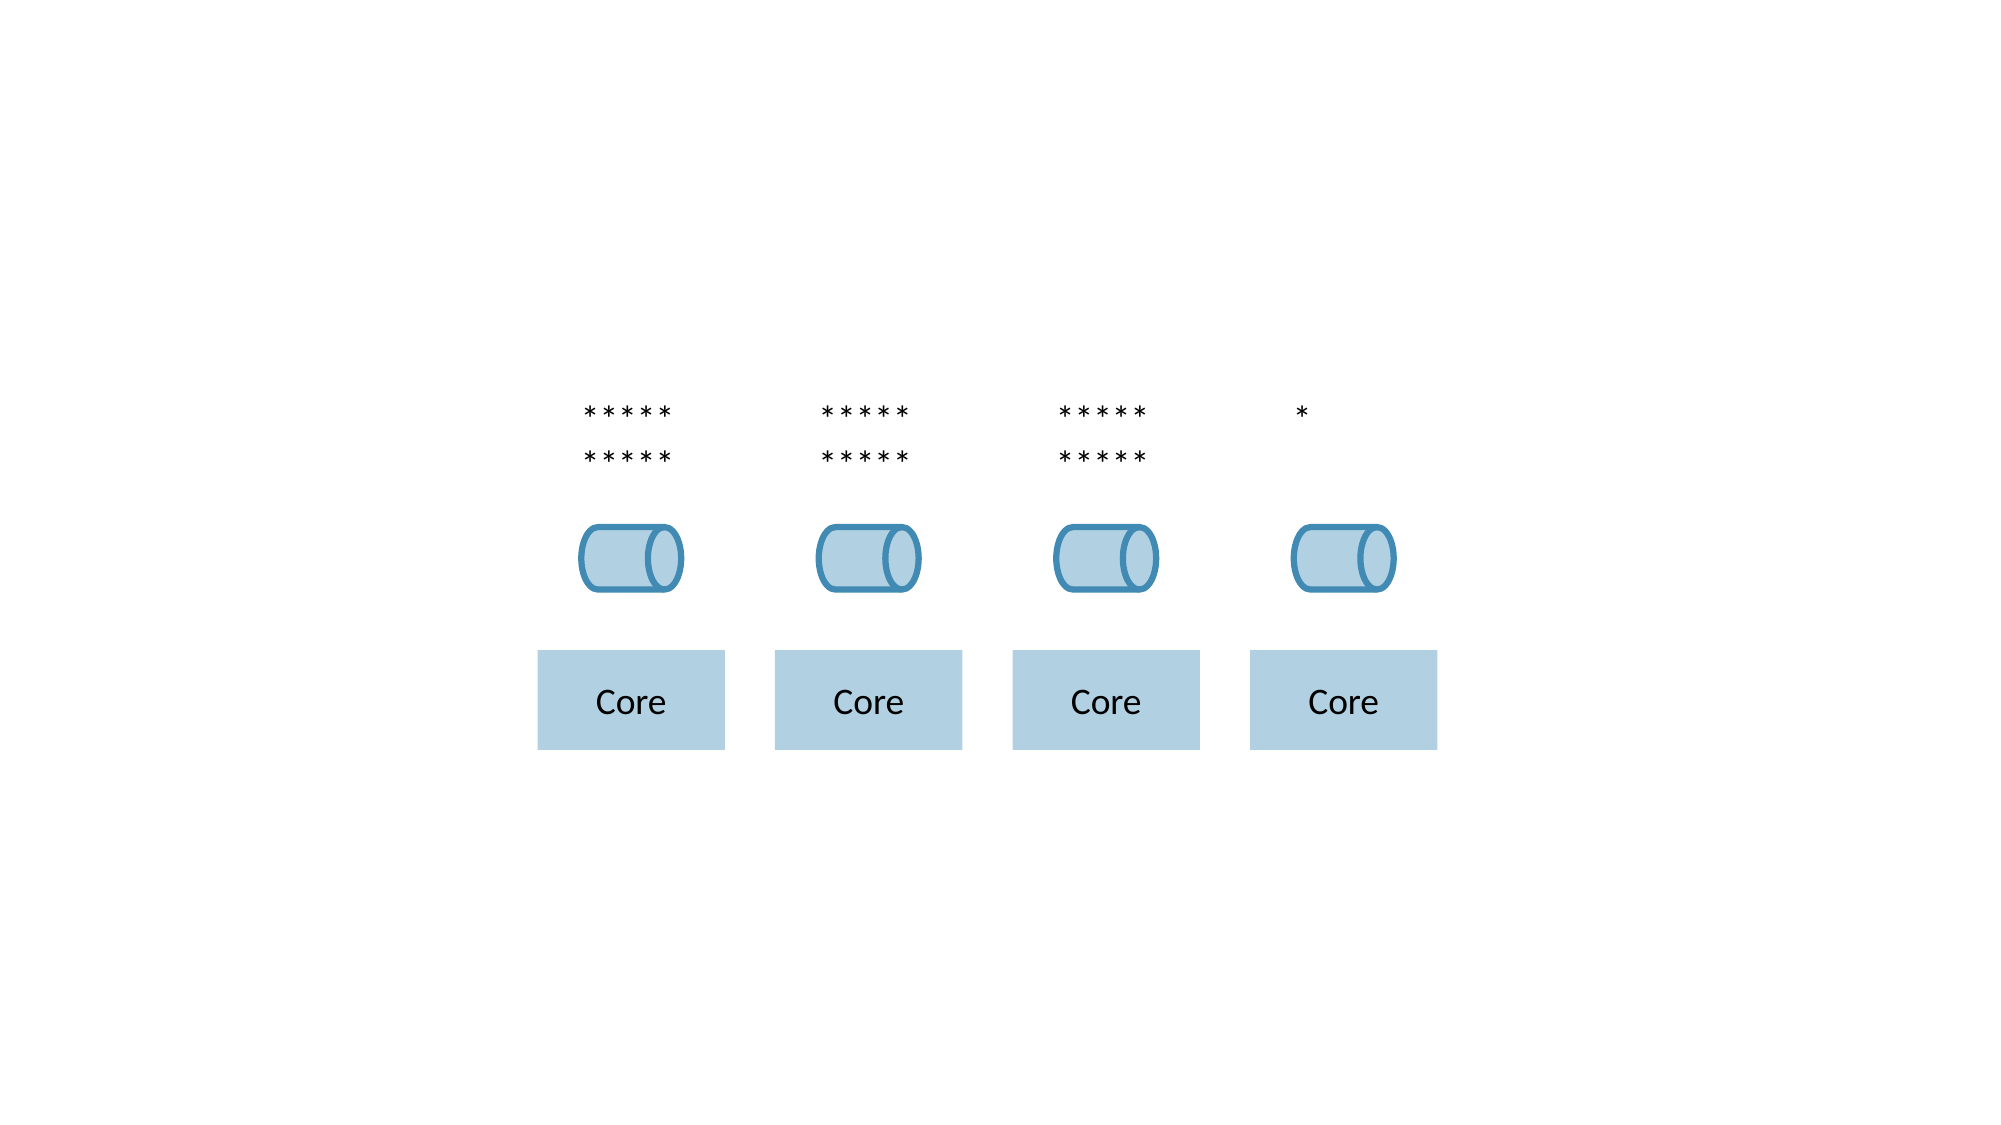

*
*****
*****
*****
*****
*****
*****

Core
Core
Core
Core